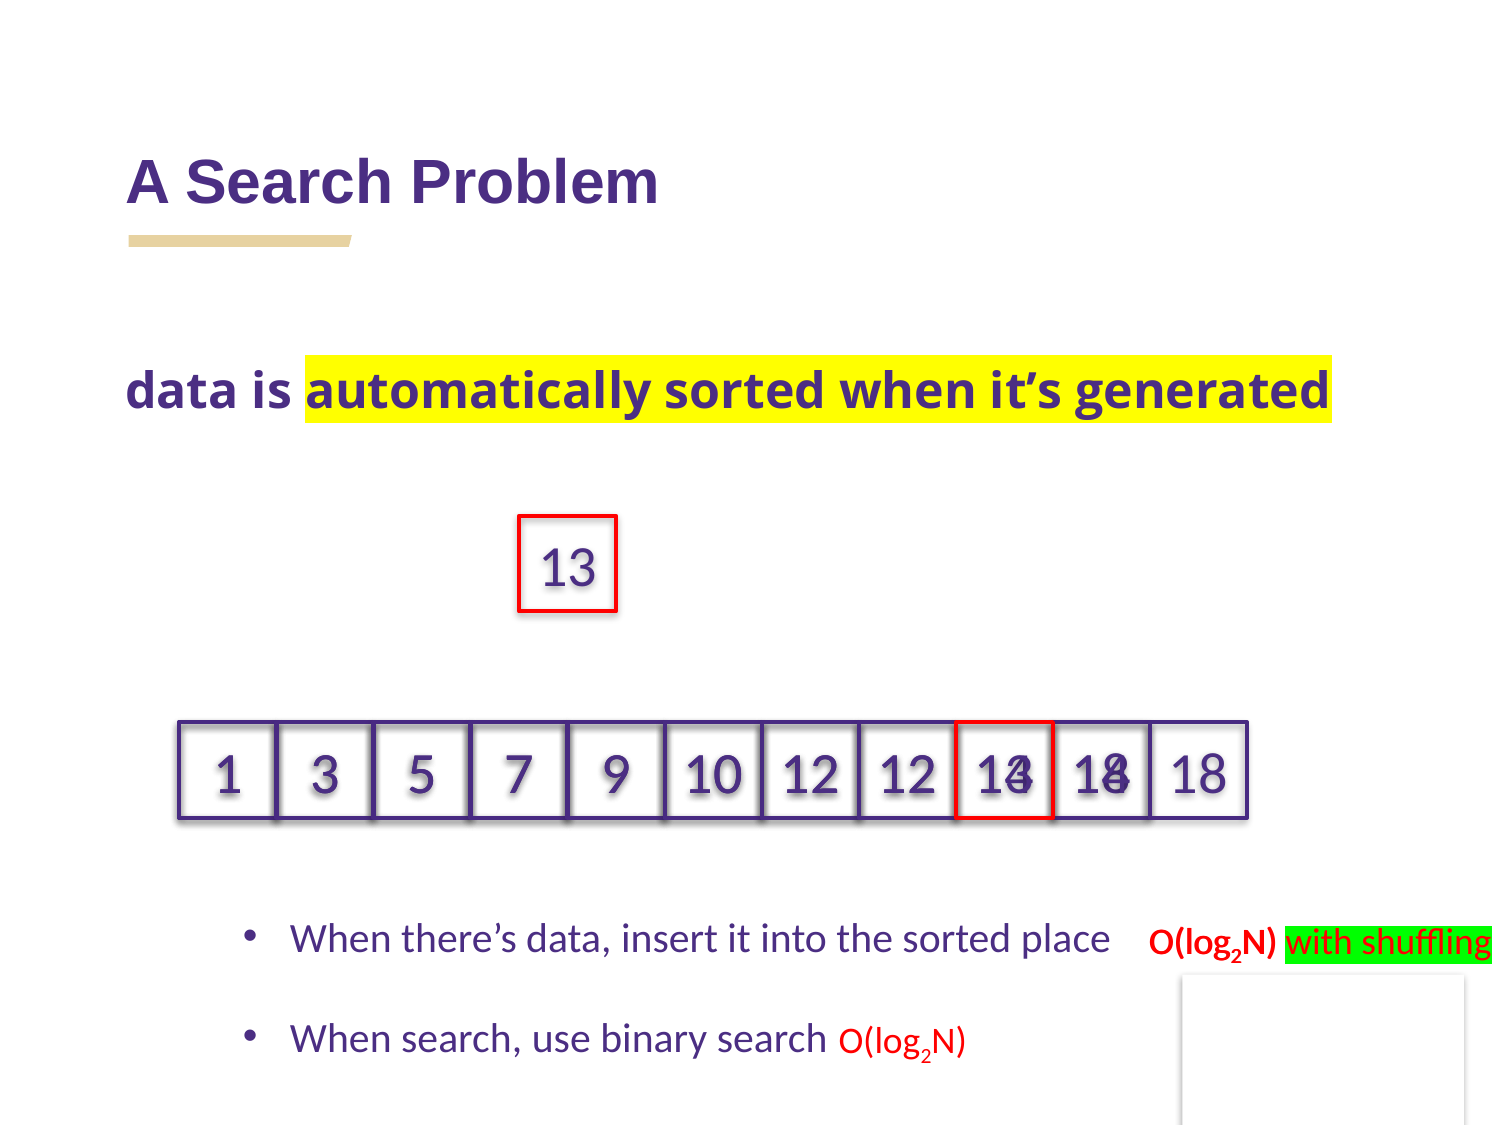

# A Search Problem
data is automatically sorted when it’s generated
13
1
3
5
7
9
10
12
12
14
18
1
3
5
7
9
10
12
12
13
14
18
When there’s data, insert it into the sorted place

When search, use binary search
O(log2N) with shuffling
O(log2N) with shuffling

O(log2N)